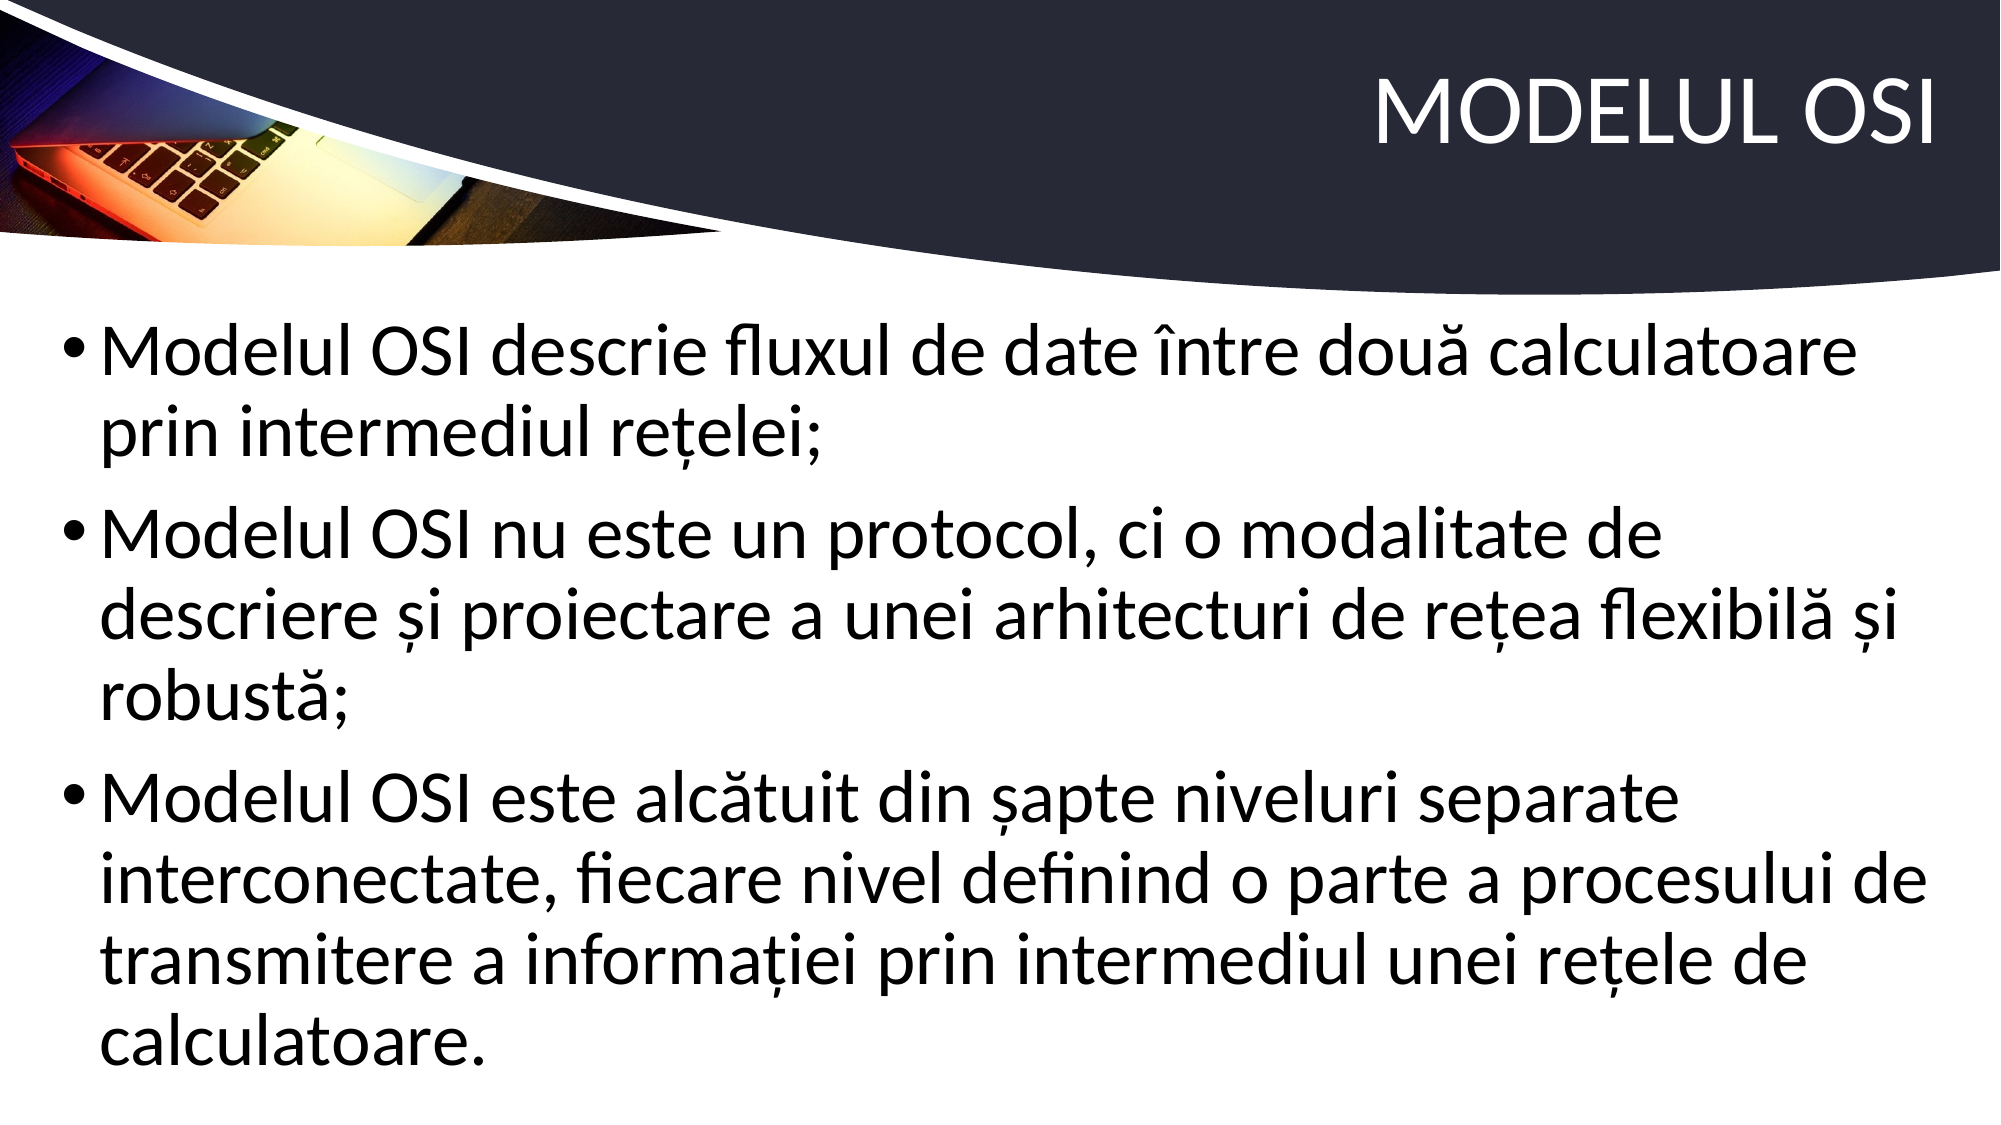

# Modelul OSI
Modelul OSI descrie fluxul de date între două calculatoare prin intermediul rețelei;
Modelul OSI nu este un protocol, ci o modalitate de descriere și proiectare a unei arhitecturi de rețea flexibilă și robustă;
Modelul OSI este alcătuit din șapte niveluri separate interconectate, fiecare nivel definind o parte a procesului de transmitere a informației prin intermediul unei rețele de calculatoare.